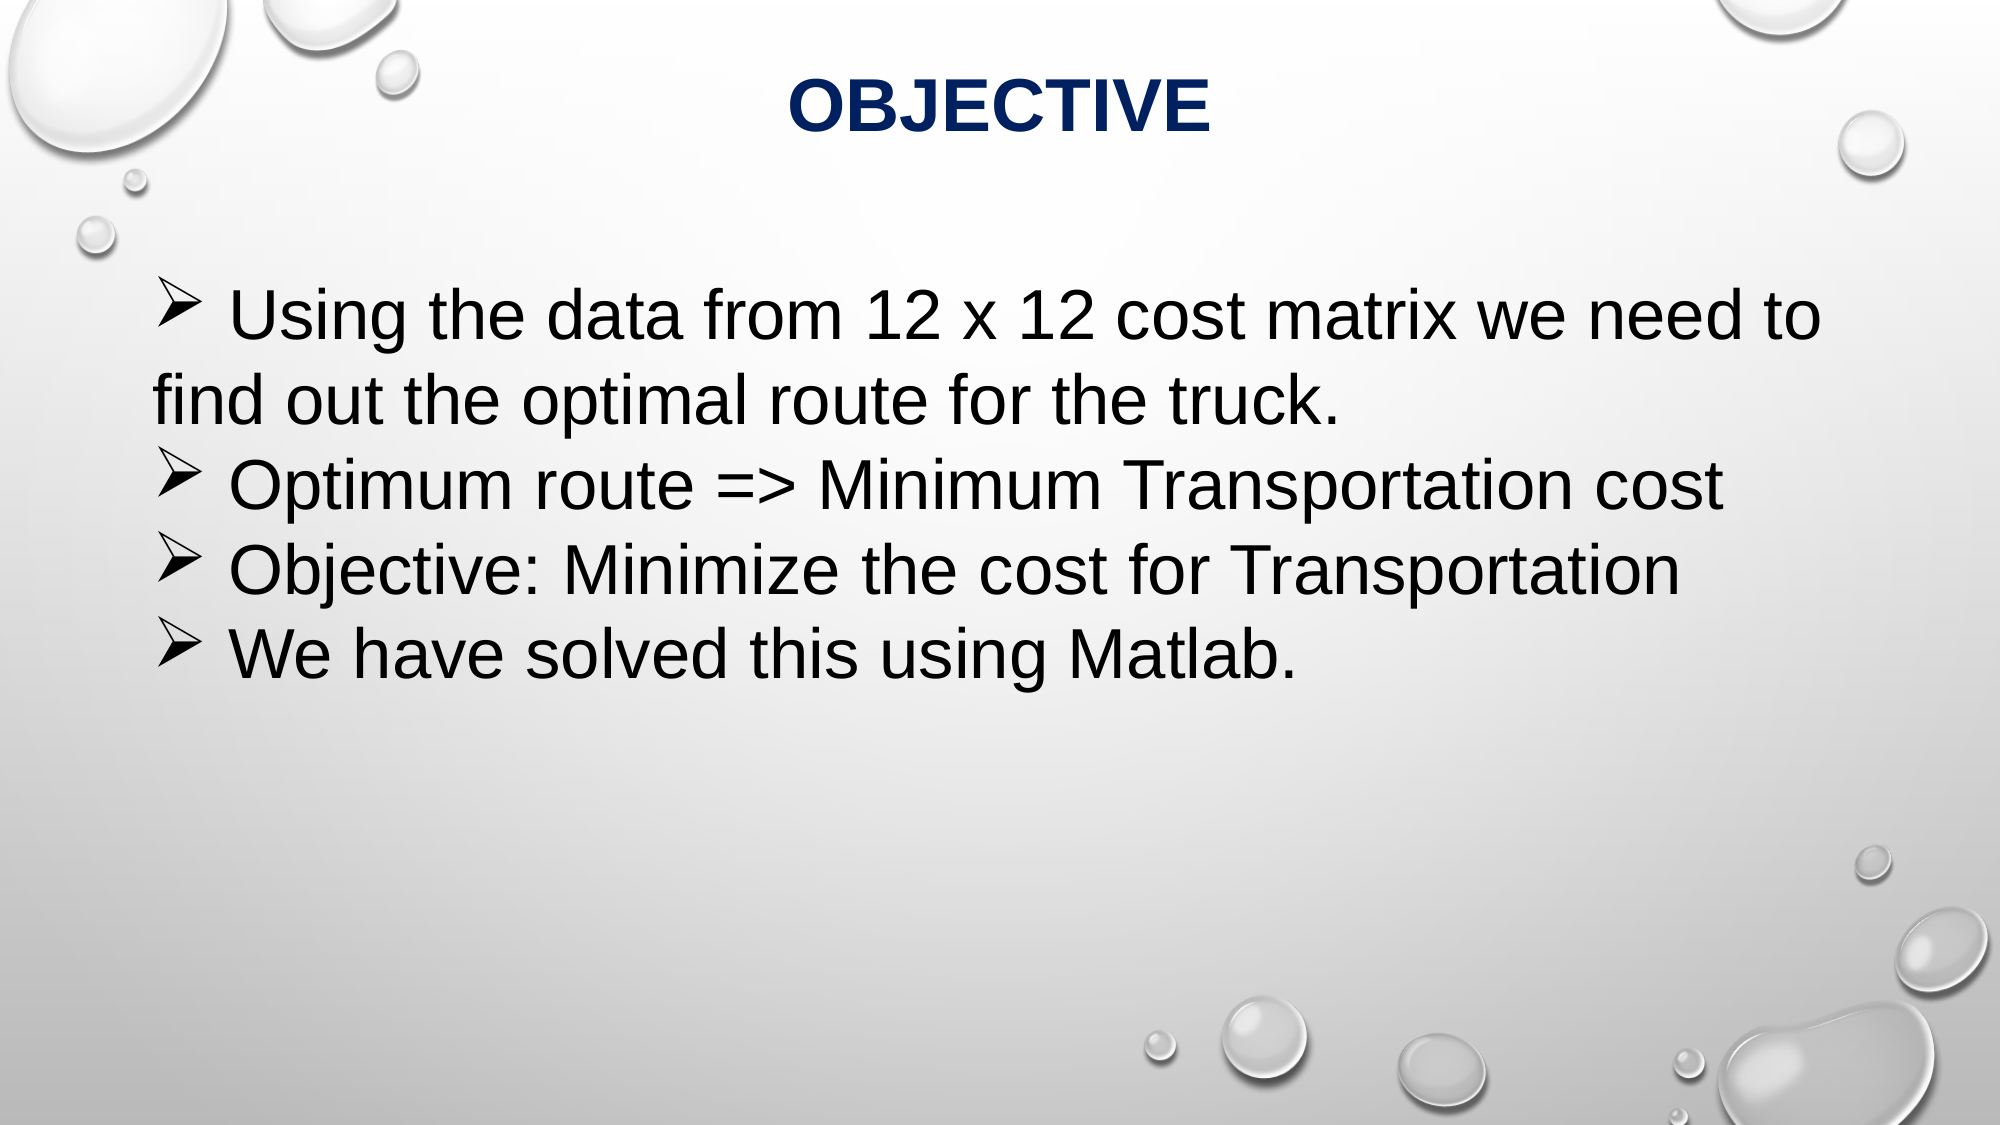

Objective
 Using the data from 12 x 12 cost matrix we need to find out the optimal route for the truck.
 Optimum route => Minimum Transportation cost
 Objective: Minimize the cost for Transportation
 We have solved this using Matlab.